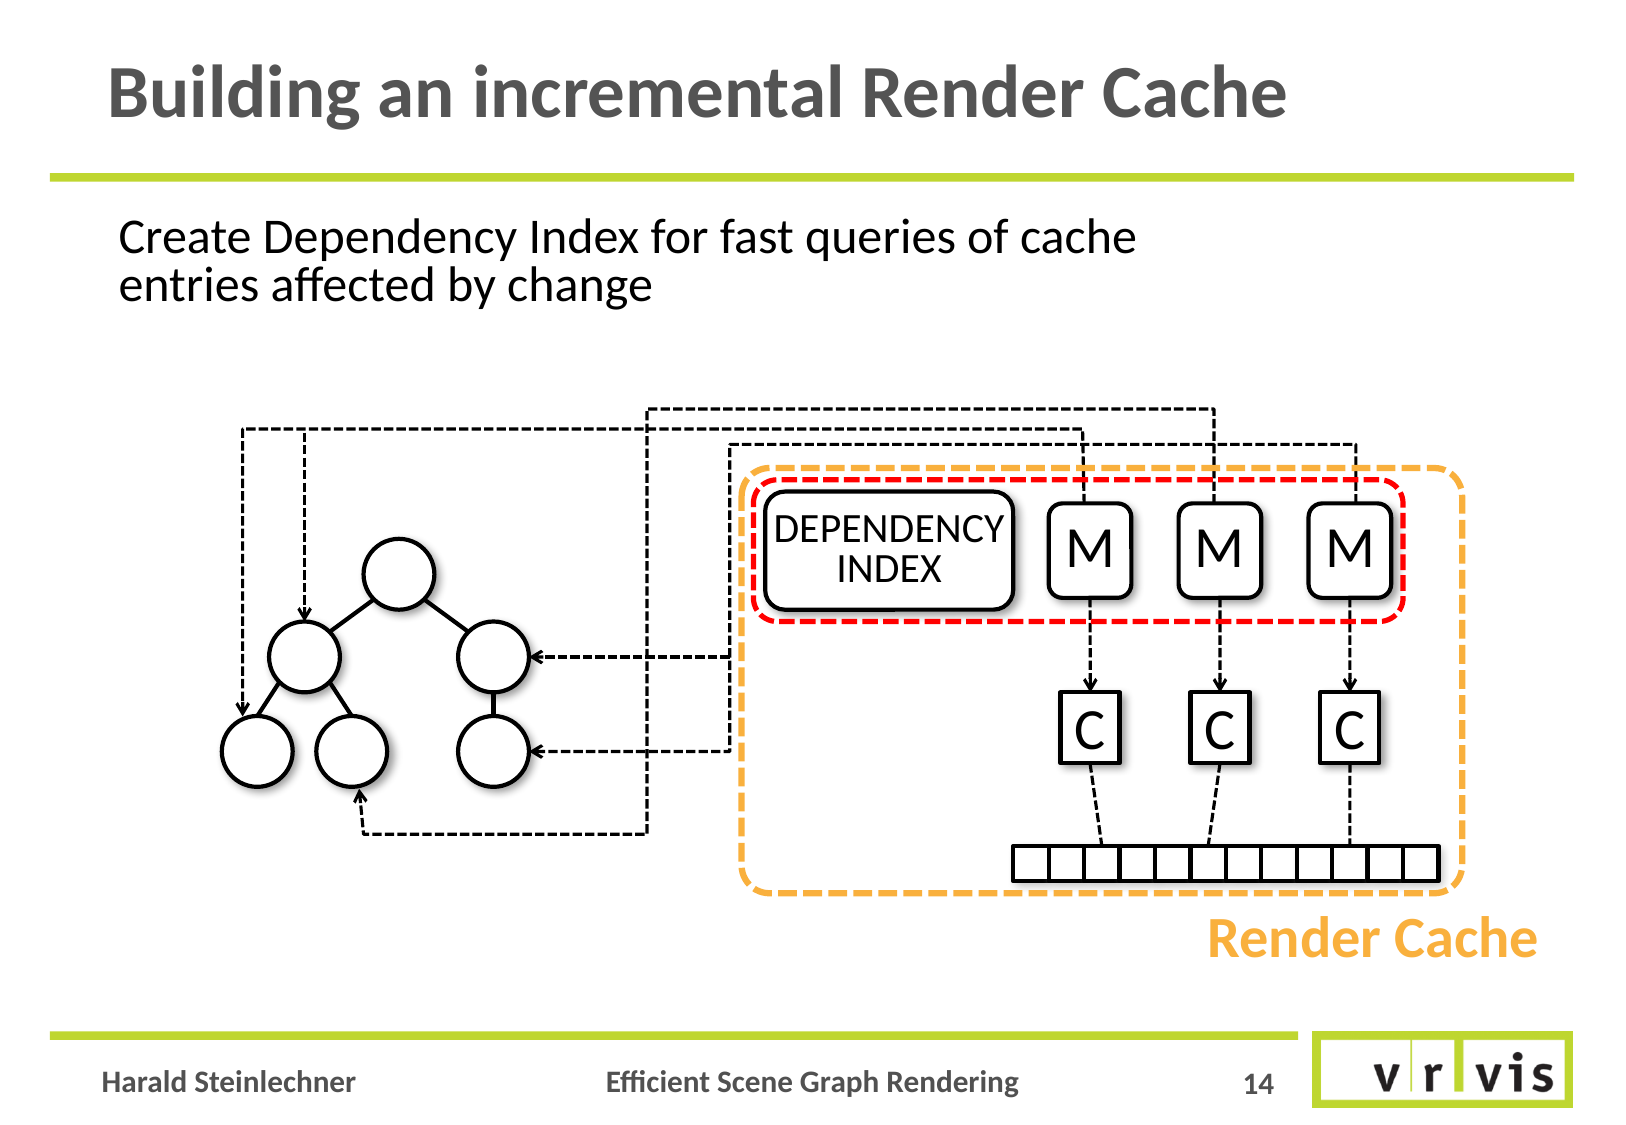

# Building an incremental Render Cache
Create Dependency Index for fast queries of cache entries affected by change

M

M

Render Cache

DEPENDENCY
INDEX
M

C
C
C

14